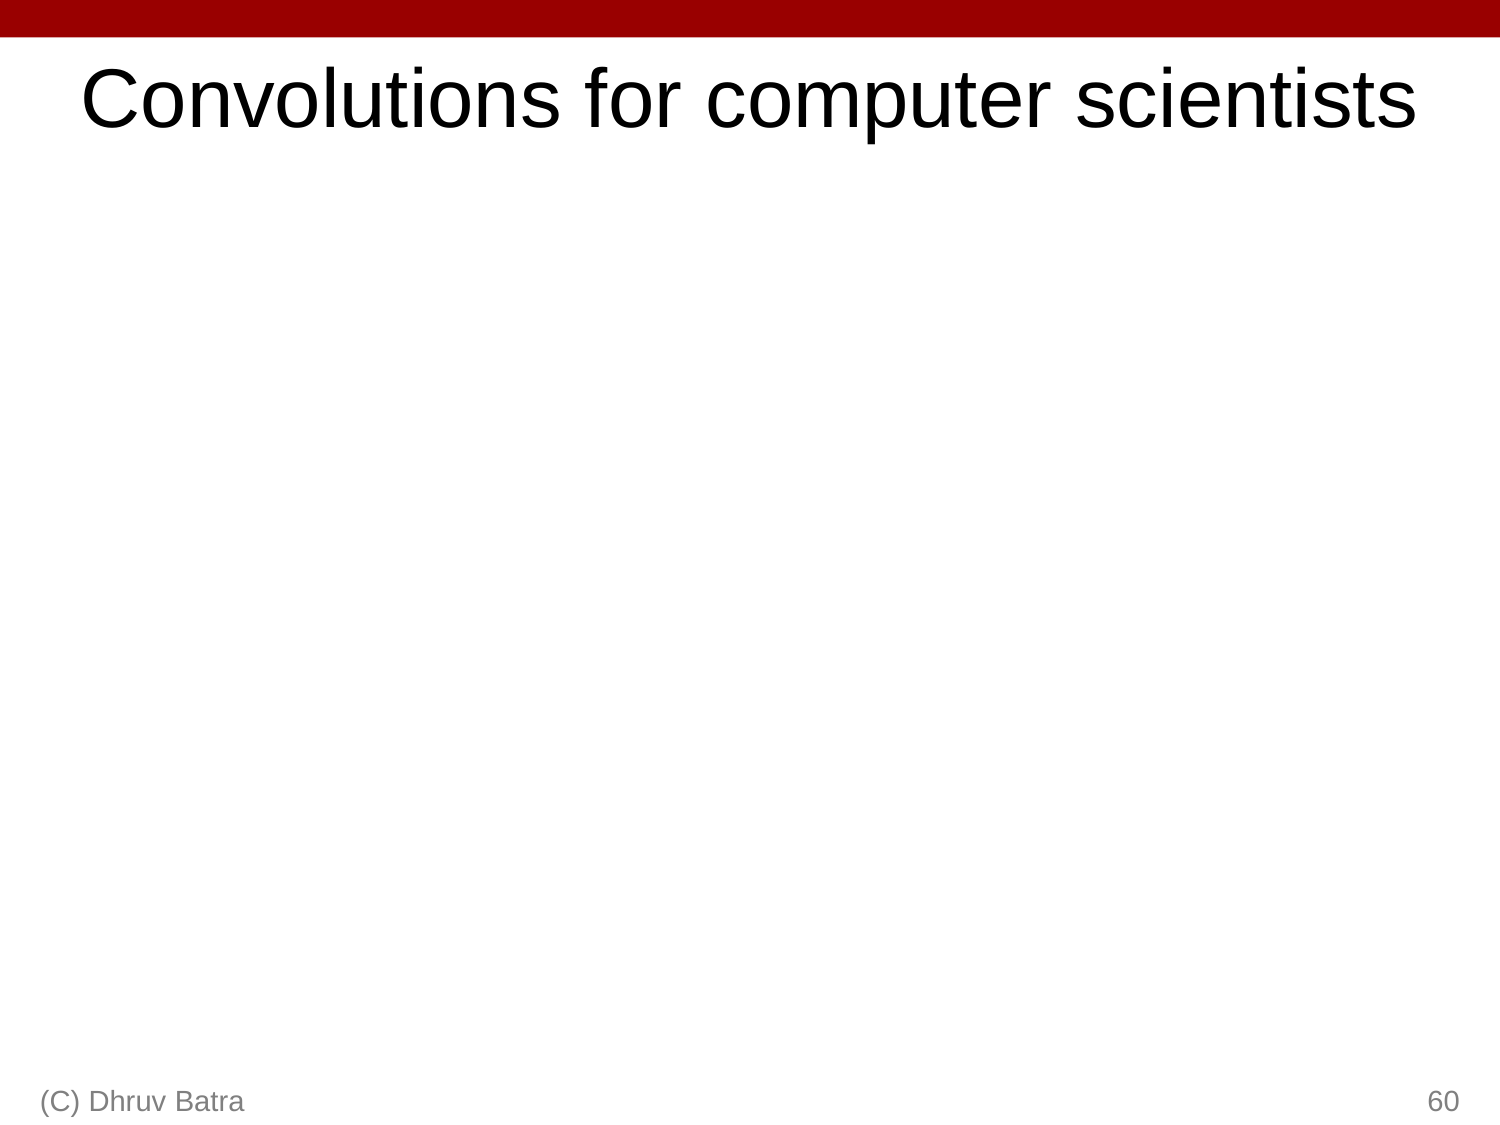

# Convolutions for computer scientists

(C) Dhruv Batra
60